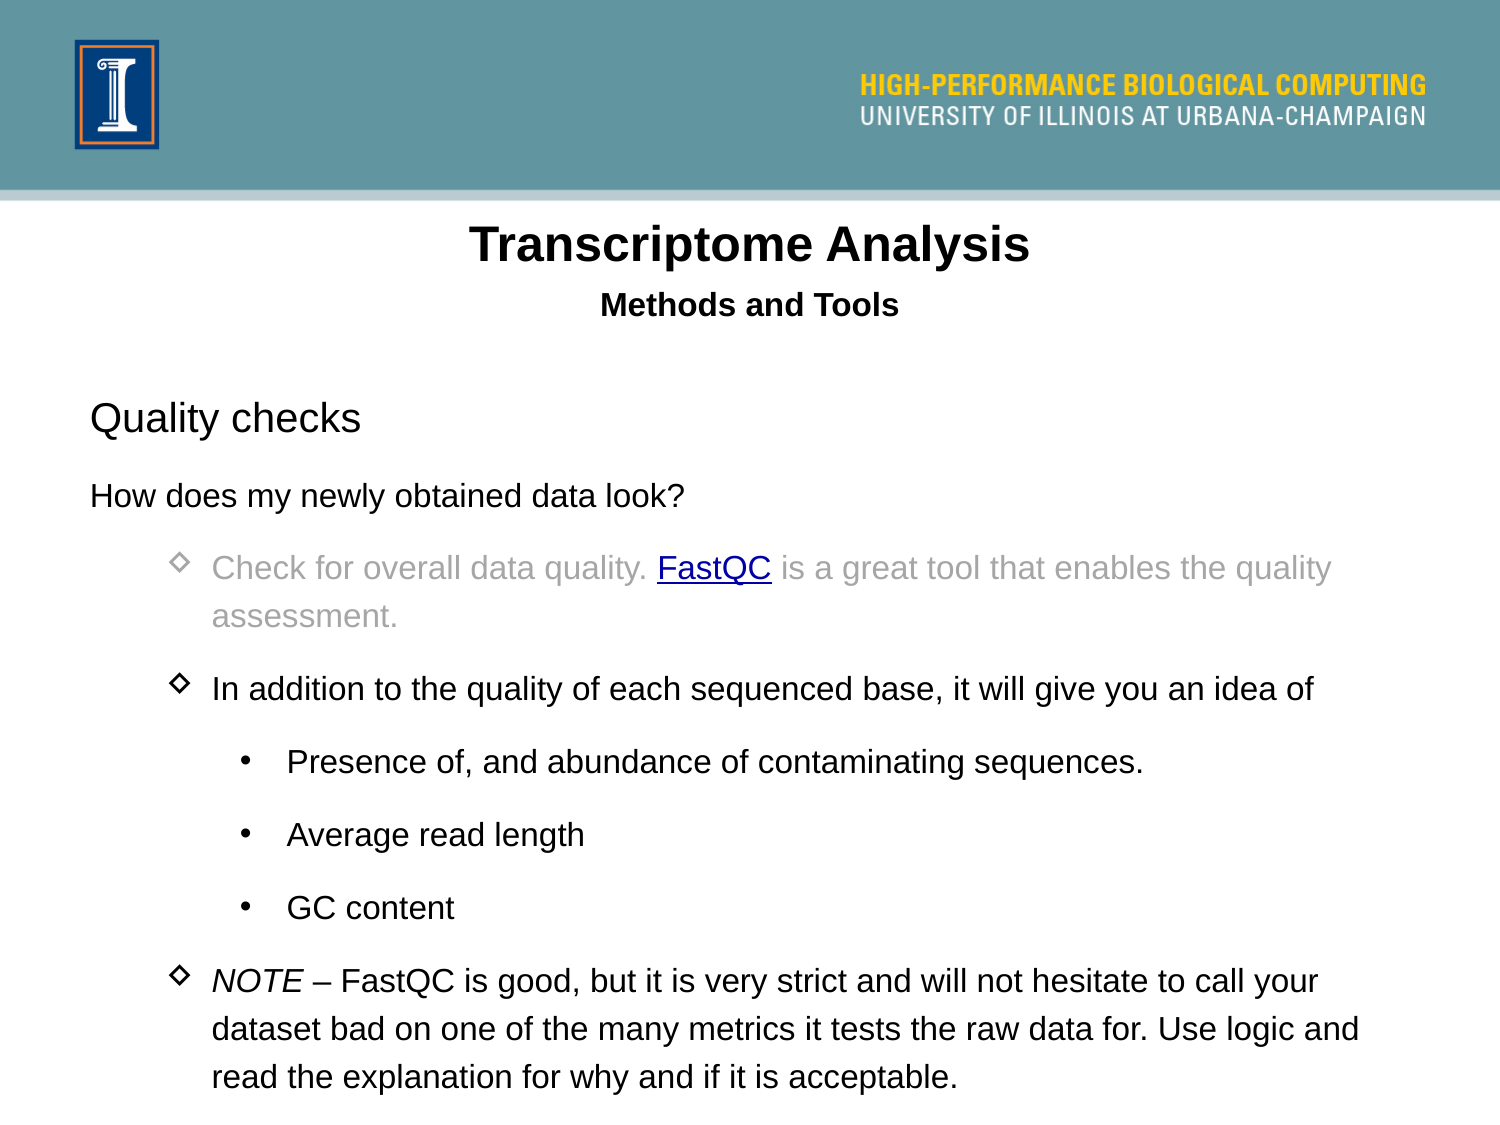

Transcriptome Analysis
Methods and Tools
Quality checks
How does my newly obtained data look?
Check for overall data quality. FastQC is a great tool that enables the quality assessment.
In addition to the quality of each sequenced base, it will give you an idea of
Presence of, and abundance of contaminating sequences.
Average read length
GC content
NOTE – FastQC is good, but it is very strict and will not hesitate to call your dataset bad on one of the many metrics it tests the raw data for. Use logic and read the explanation for why and if it is acceptable.